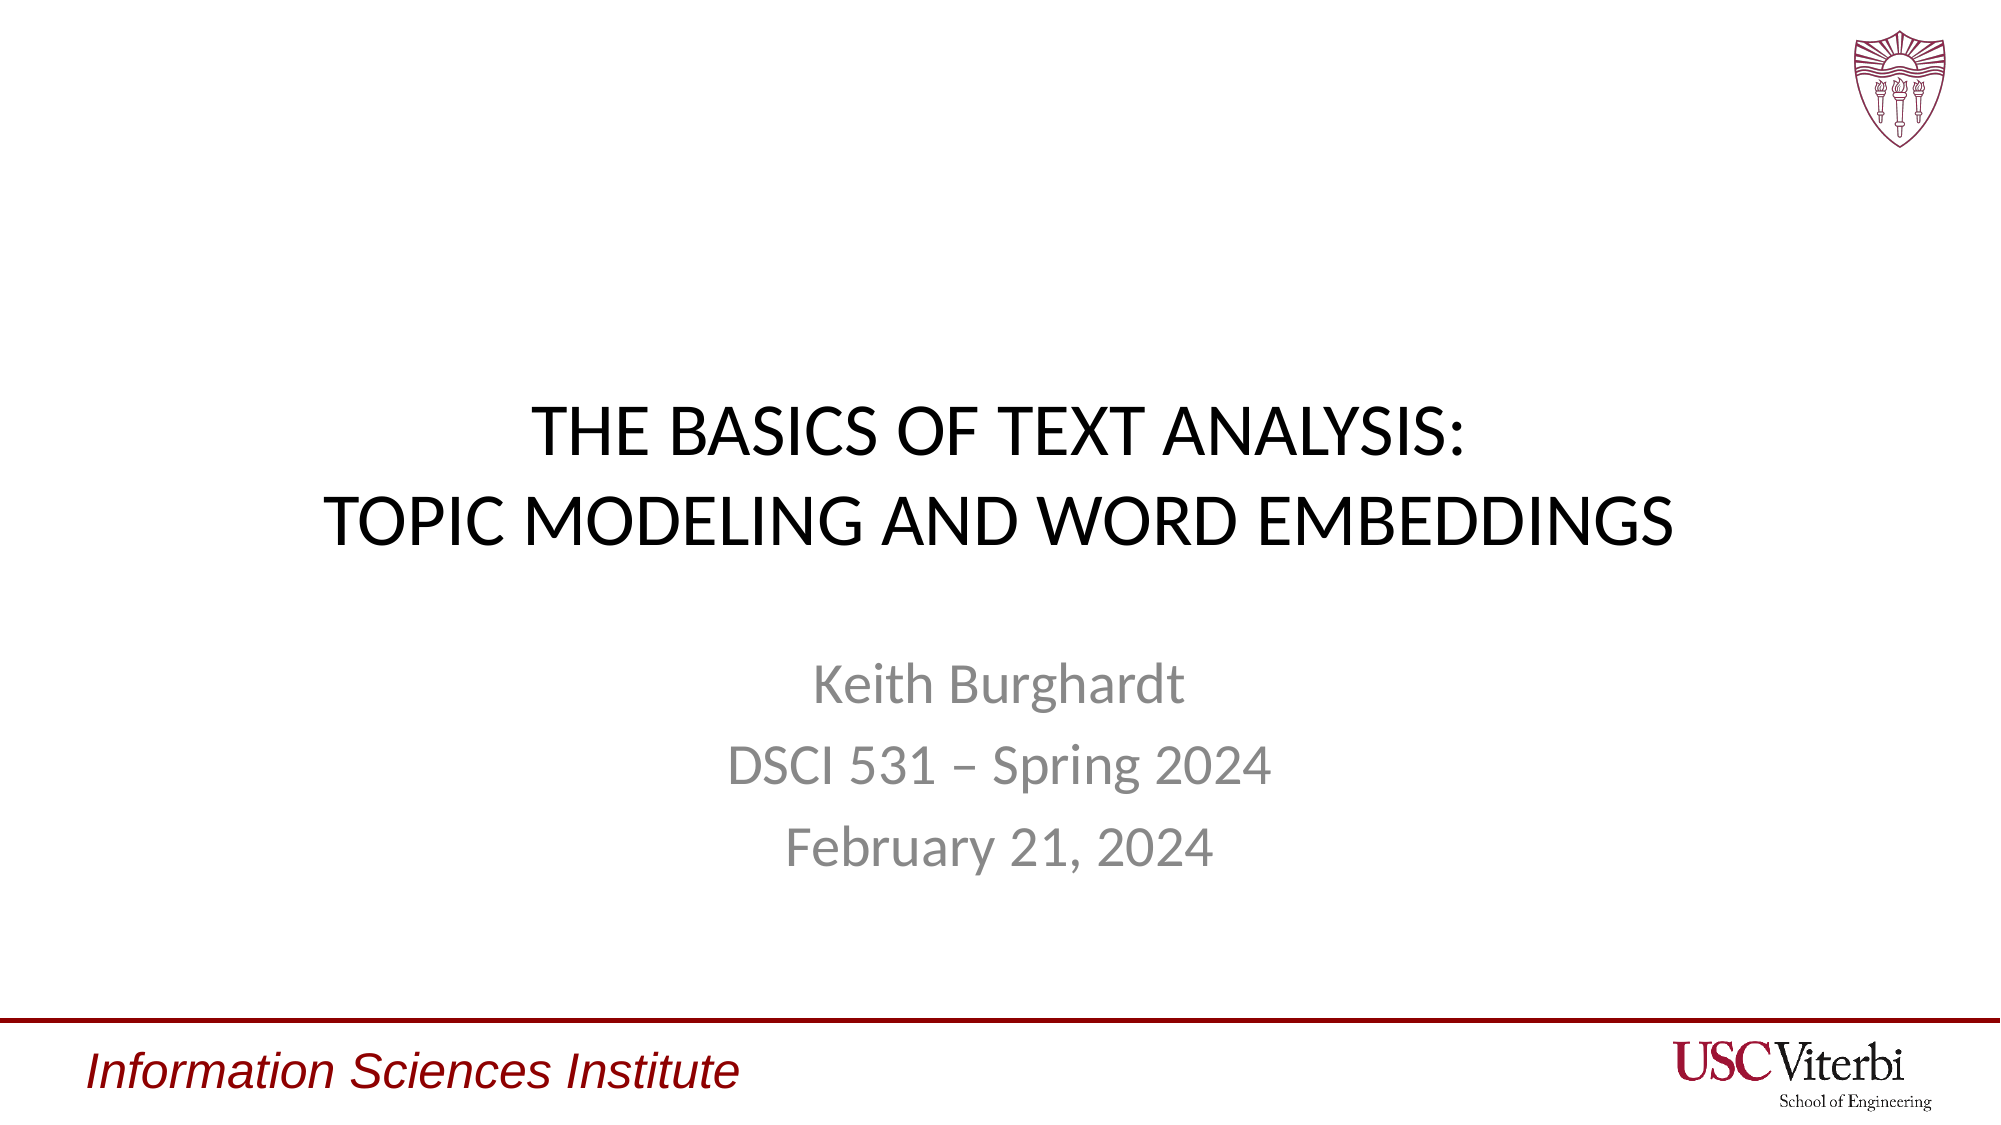

# THE BASICS OF TEXT ANALYSIS: TOPIC MODELING AND WORD EMBEDDINGS
Keith Burghardt
DSCI 531 – Spring 2024
February 21, 2024